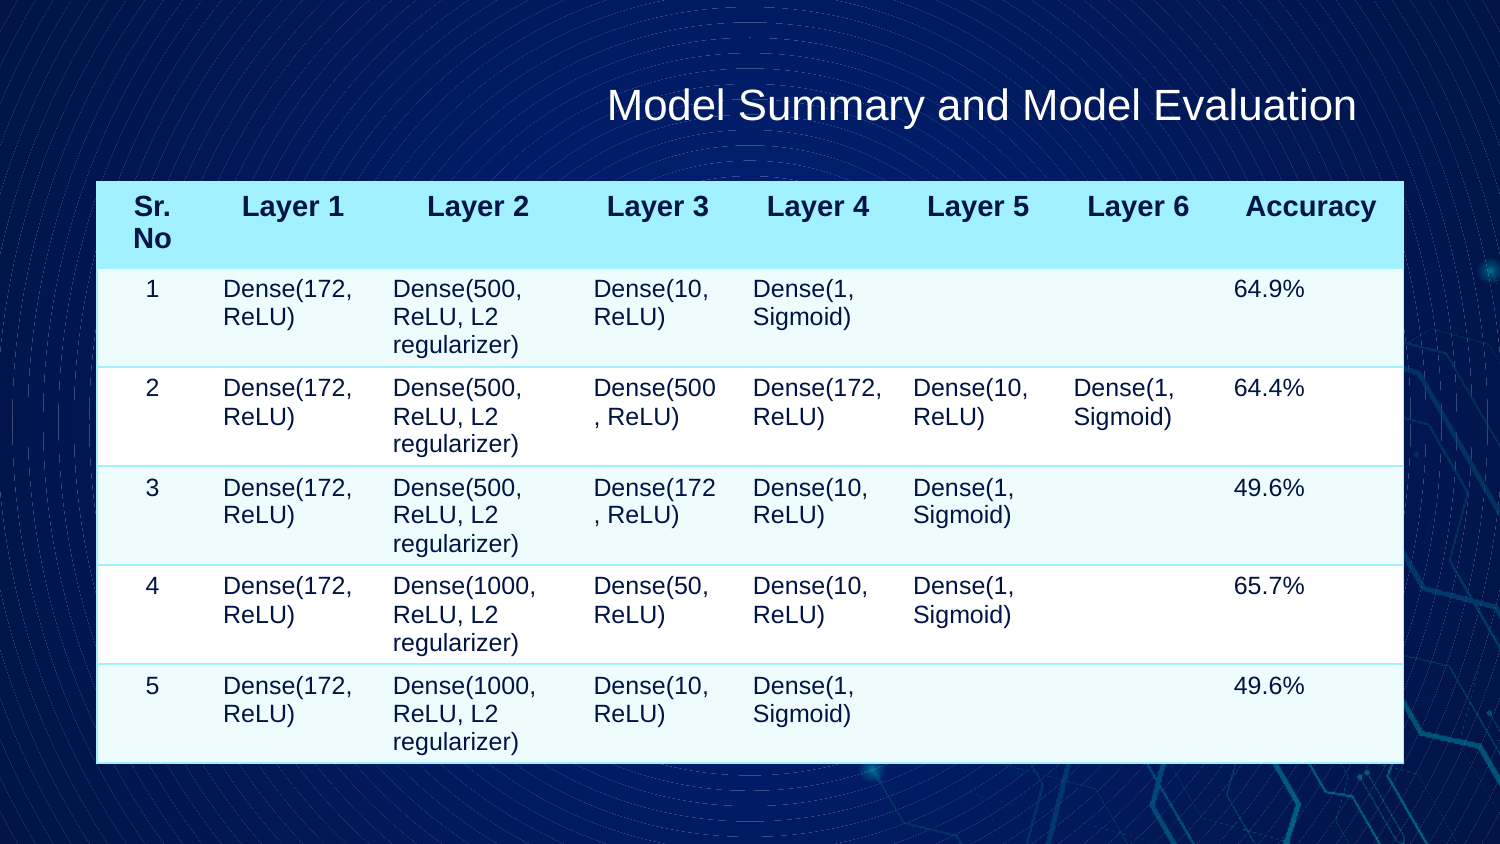

# Model Summary and Model Evaluation
| Sr. No | Layer 1 | Layer 2 | Layer 3 | Layer 4 | Layer 5 | Layer 6 | Accuracy |
| --- | --- | --- | --- | --- | --- | --- | --- |
| 1 | Dense(172, ReLU) | Dense(500, ReLU, L2 regularizer) | Dense(10, ReLU) | Dense(1, Sigmoid) |  |  | 64.9% |
| 2 | Dense(172, ReLU) | Dense(500, ReLU, L2 regularizer) | Dense(500, ReLU) | Dense(172, ReLU) | Dense(10, ReLU) | Dense(1, Sigmoid) | 64.4% |
| 3 | Dense(172, ReLU) | Dense(500, ReLU, L2 regularizer) | Dense(172, ReLU) | Dense(10, ReLU) | Dense(1, Sigmoid) |  | 49.6% |
| 4 | Dense(172, ReLU) | Dense(1000, ReLU, L2 regularizer) | Dense(50, ReLU) | Dense(10, ReLU) | Dense(1, Sigmoid) |  | 65.7% |
| 5 | Dense(172, ReLU) | Dense(1000, ReLU, L2 regularizer) | Dense(10, ReLU) | Dense(1, Sigmoid) |  |  | 49.6% |